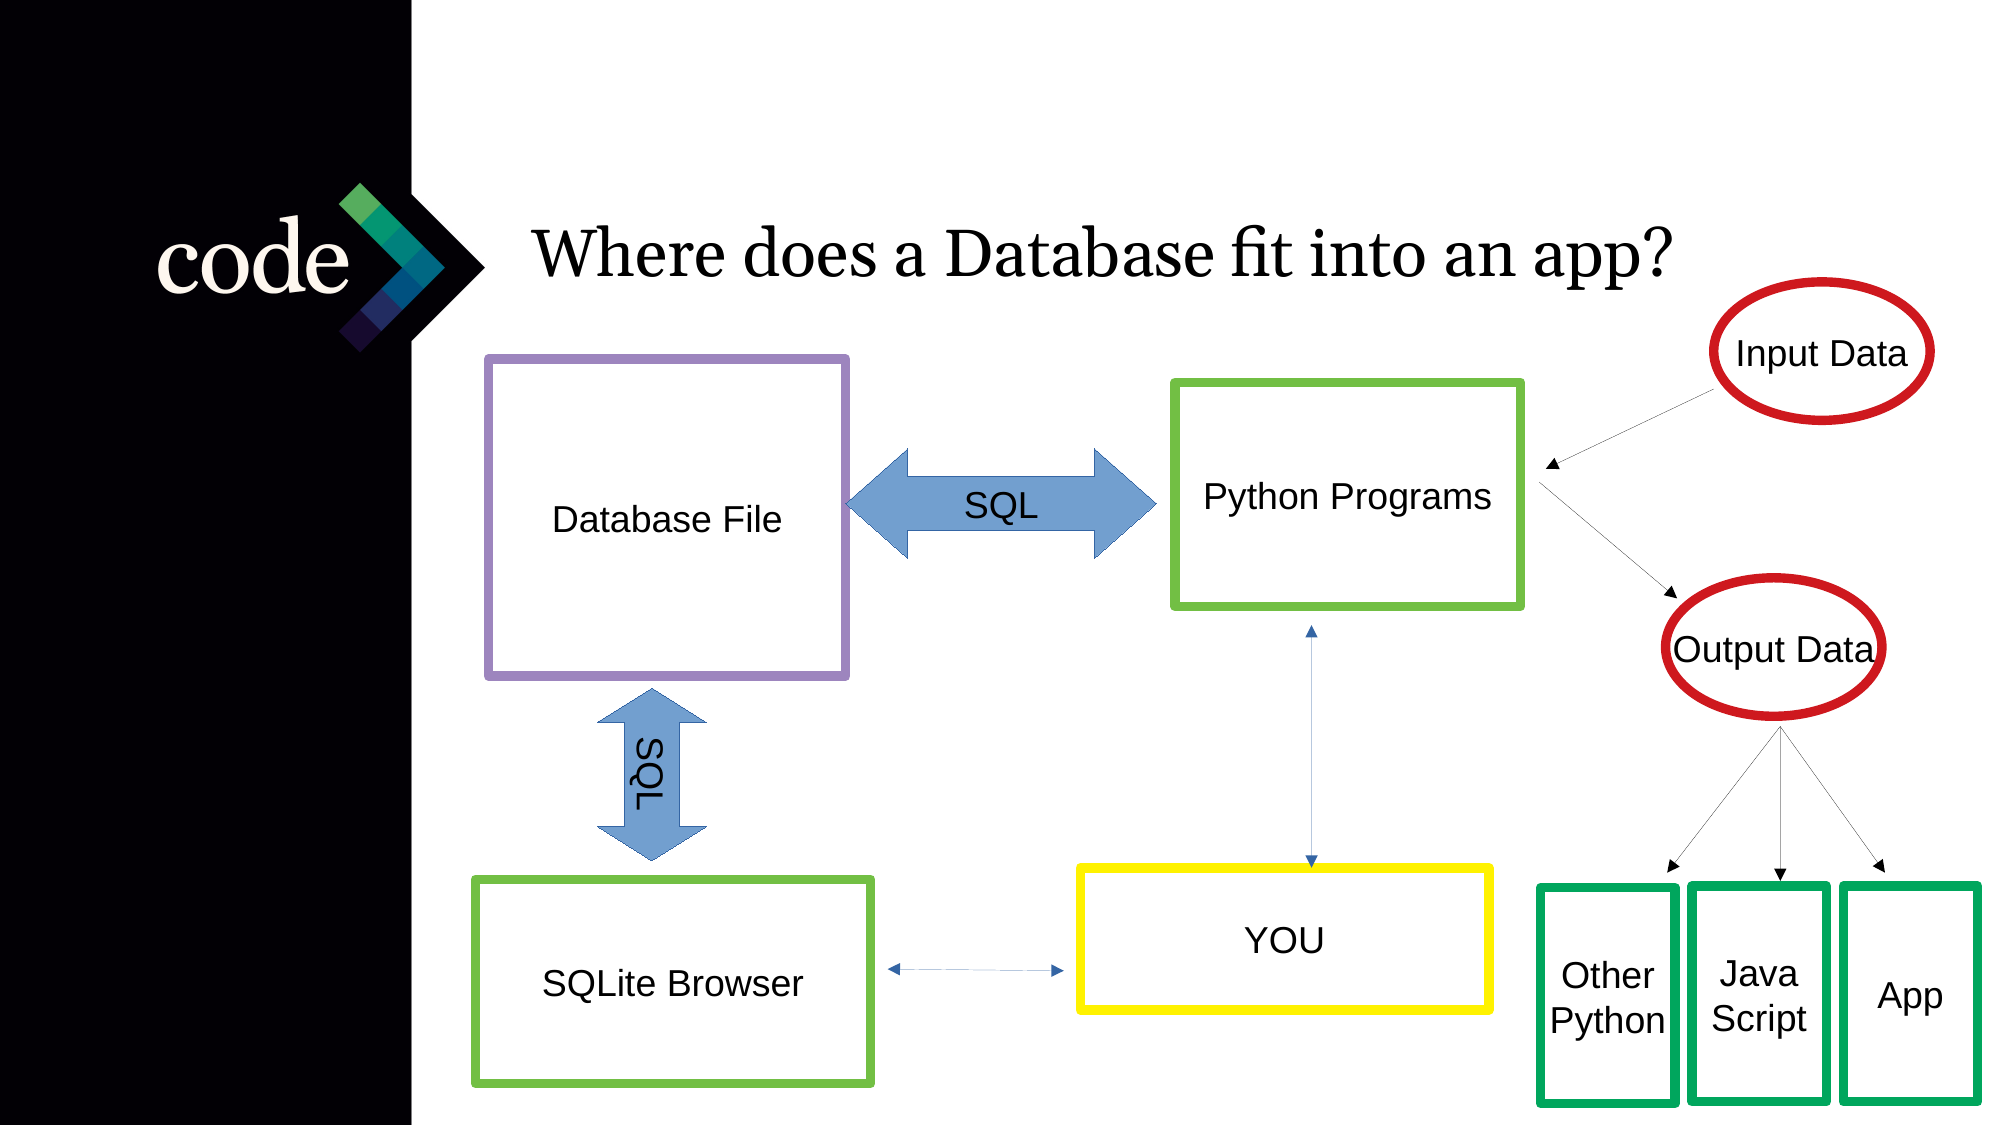

Where does a Database fit into an app?
Input Data
Database File
Python Programs

SQL

Output Data

SQL

YOU
SQLite Browser
Java
Script
App
Other
Python